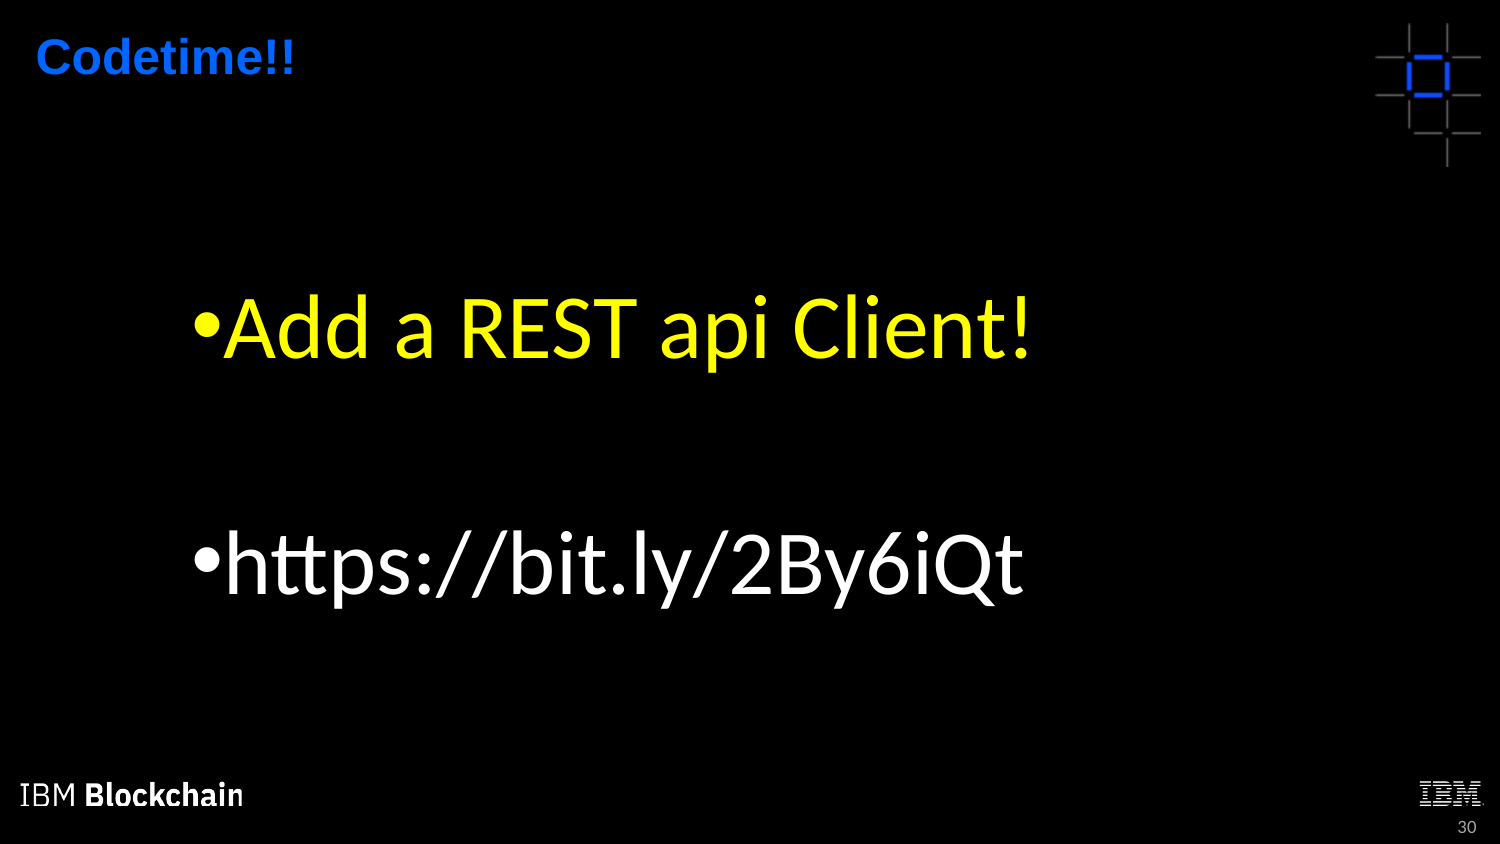

Codetime!!

Add a REST api Client!

https://bit.ly/2By6iQt